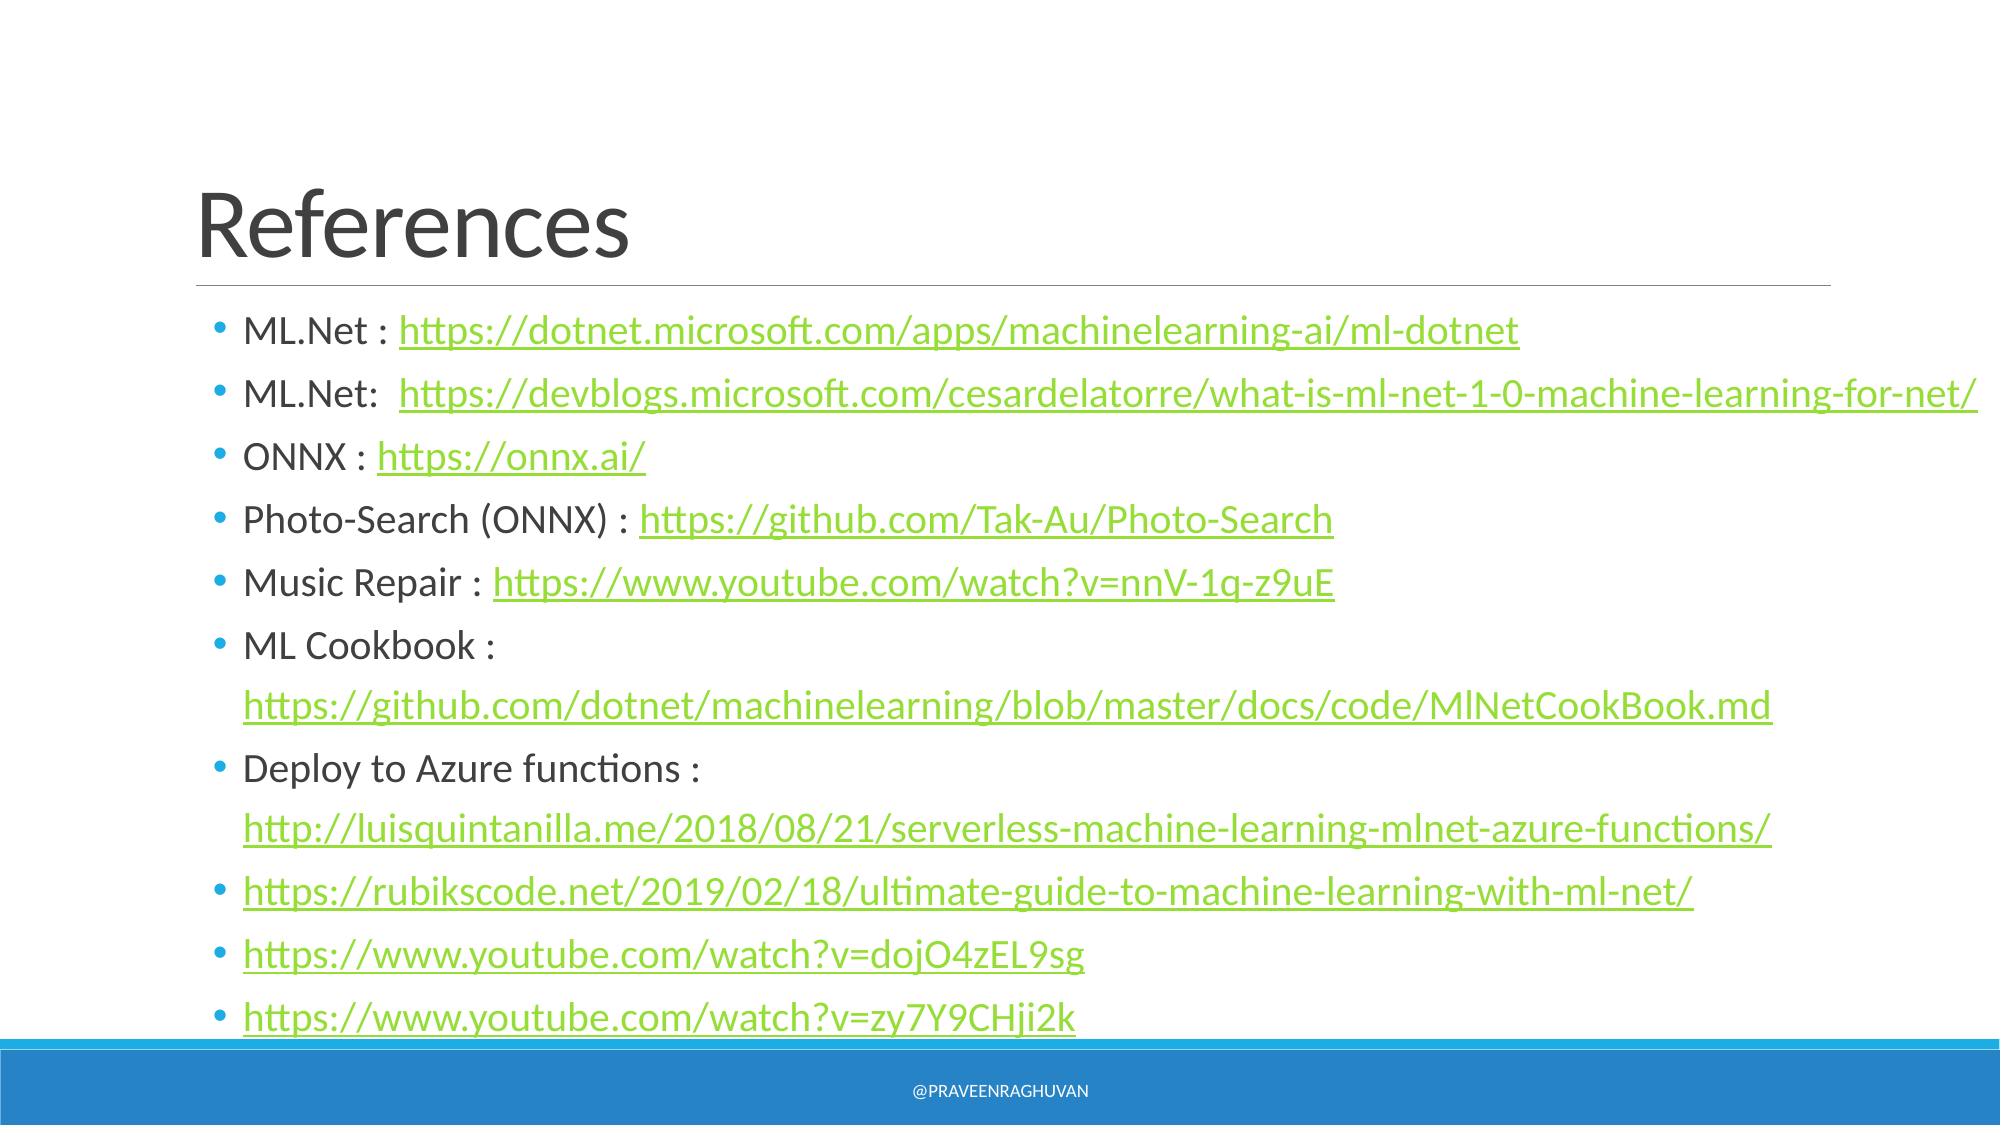

# References
ML.Net : https://dotnet.microsoft.com/apps/machinelearning-ai/ml-dotnet
ML.Net:  https://devblogs.microsoft.com/cesardelatorre/what-is-ml-net-1-0-machine-learning-for-net/
ONNX : https://onnx.ai/
Photo-Search (ONNX) : https://github.com/Tak-Au/Photo-Search
Music Repair : https://www.youtube.com/watch?v=nnV-1q-z9uE
ML Cookbook : https://github.com/dotnet/machinelearning/blob/master/docs/code/MlNetCookBook.md
Deploy to Azure functions : http://luisquintanilla.me/2018/08/21/serverless-machine-learning-mlnet-azure-functions/
https://rubikscode.net/2019/02/18/ultimate-guide-to-machine-learning-with-ml-net/
https://www.youtube.com/watch?v=dojO4zEL9sg
https://www.youtube.com/watch?v=zy7Y9CHji2k

@praveenraghuvan